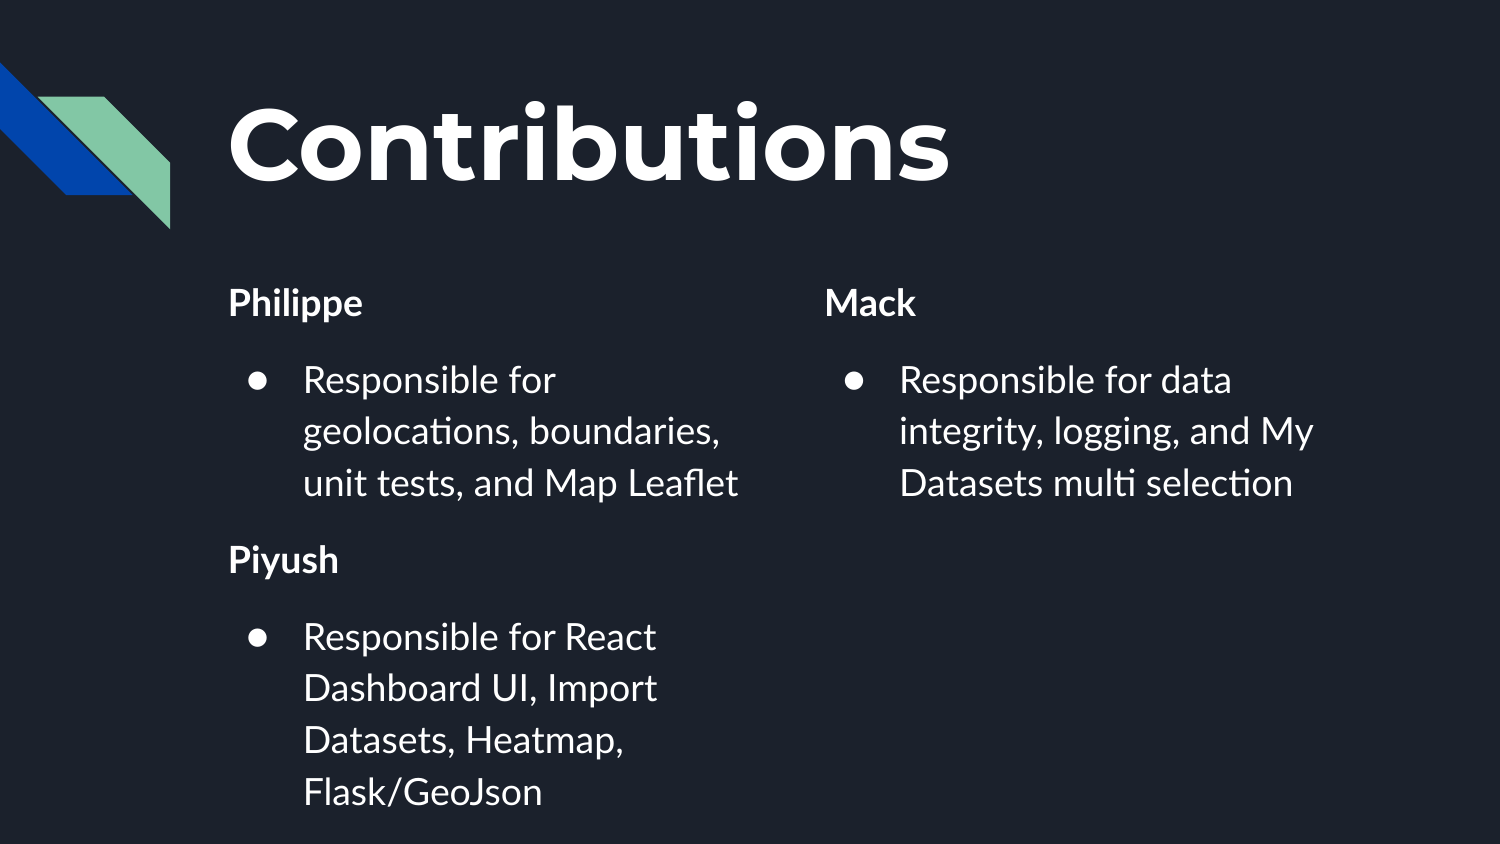

# Contributions
Philippe
Responsible for geolocations, boundaries, unit tests, and Map Leaflet
Piyush
Responsible for React Dashboard UI, Import Datasets, Heatmap,  Flask/GeoJson

Mack
Responsible for data integrity, logging, and My Datasets multi selection